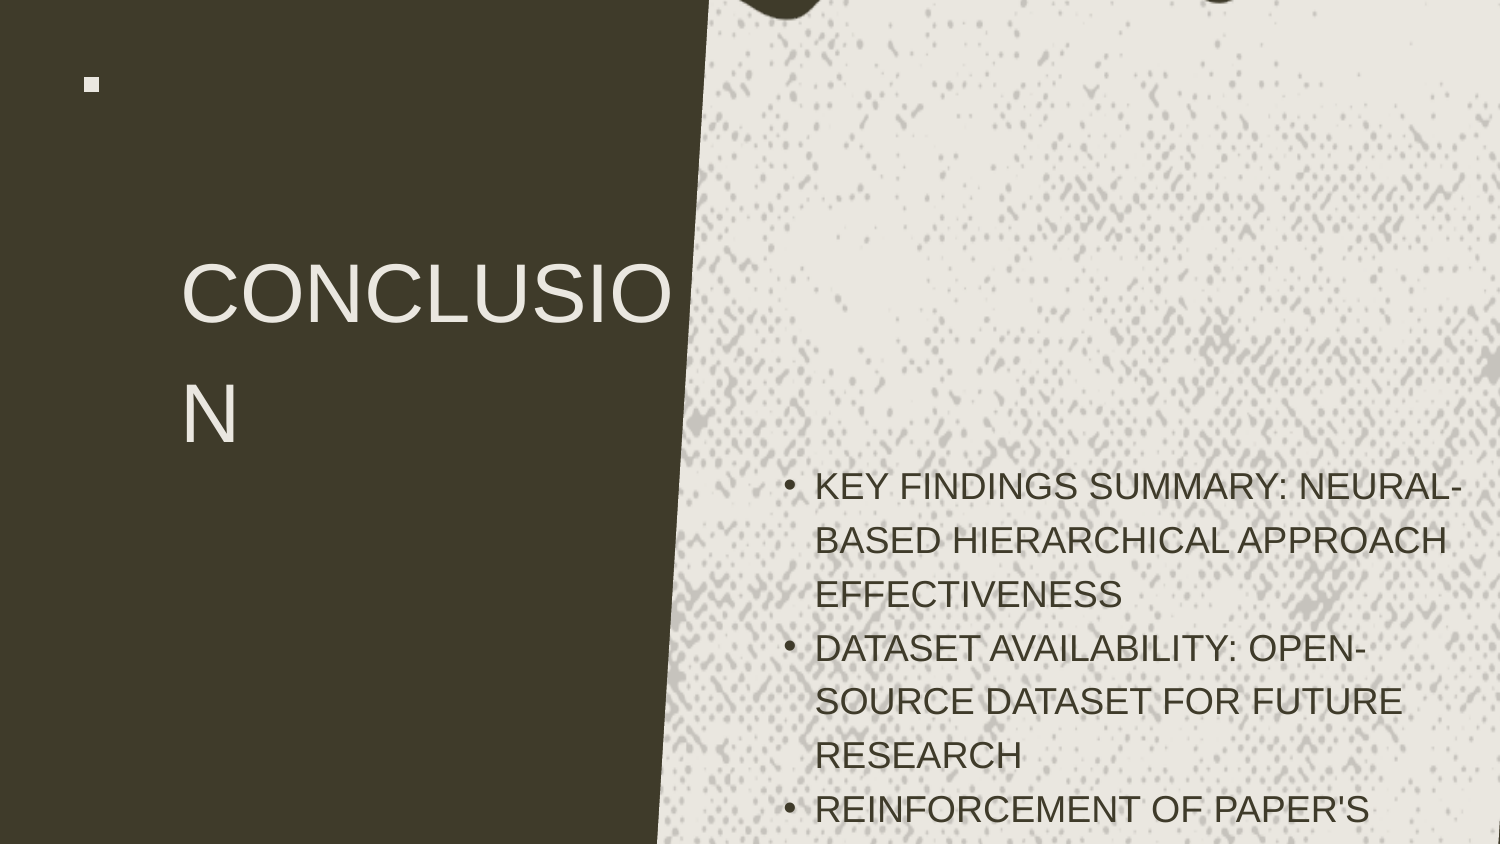

CONCLUSION
KEY FINDINGS SUMMARY: NEURAL-BASED HIERARCHICAL APPROACH EFFECTIVENESS
DATASET AVAILABILITY: OPEN-SOURCE DATASET FOR FUTURE RESEARCH
REINFORCEMENT OF PAPER'S CONTRIBUTIONS TO THE FIELD